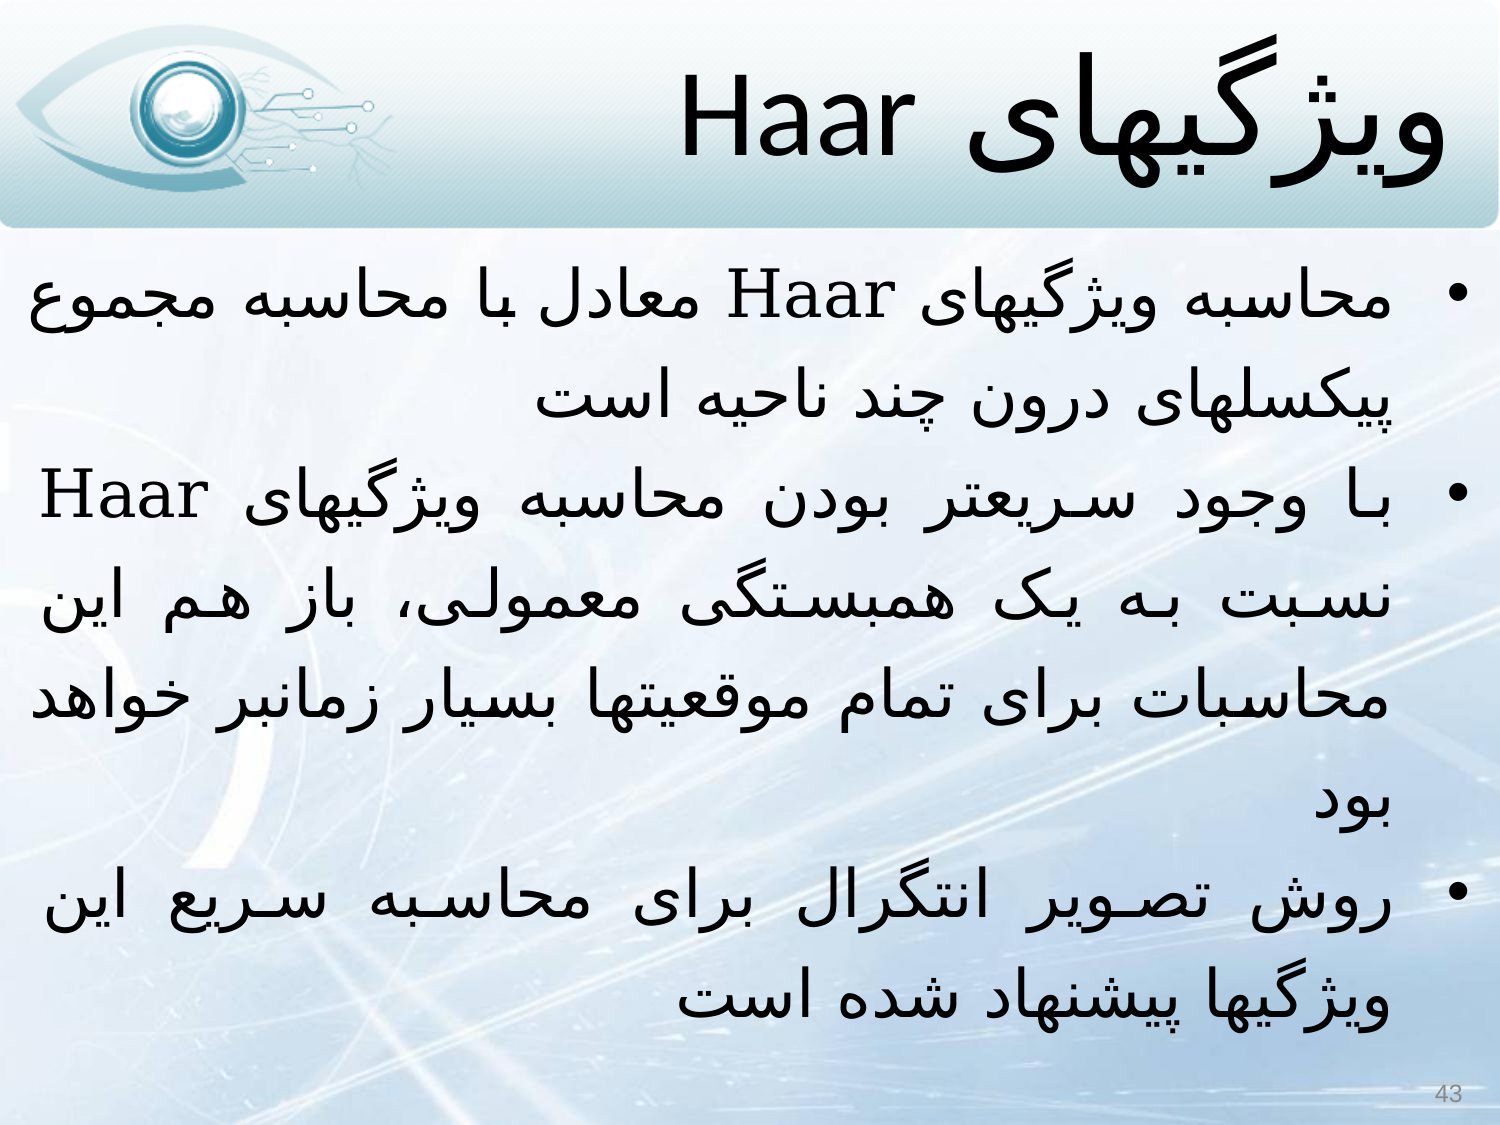

# ویژگی‏های Haar
محاسبه ویژگی‏های Haar معادل با محاسبه مجموع پیکسل‏های درون چند ناحیه است
با وجود سریعتر بودن محاسبه ویژگی‏های Haar نسبت به یک همبستگی معمولی، باز هم این محاسبات برای تمام موقعیت‏ها بسیار زمان‏بر خواهد بود
روش تصویر انتگرال برای محاسبه سریع این ویژگی‏ها پیشنهاد شده است
43